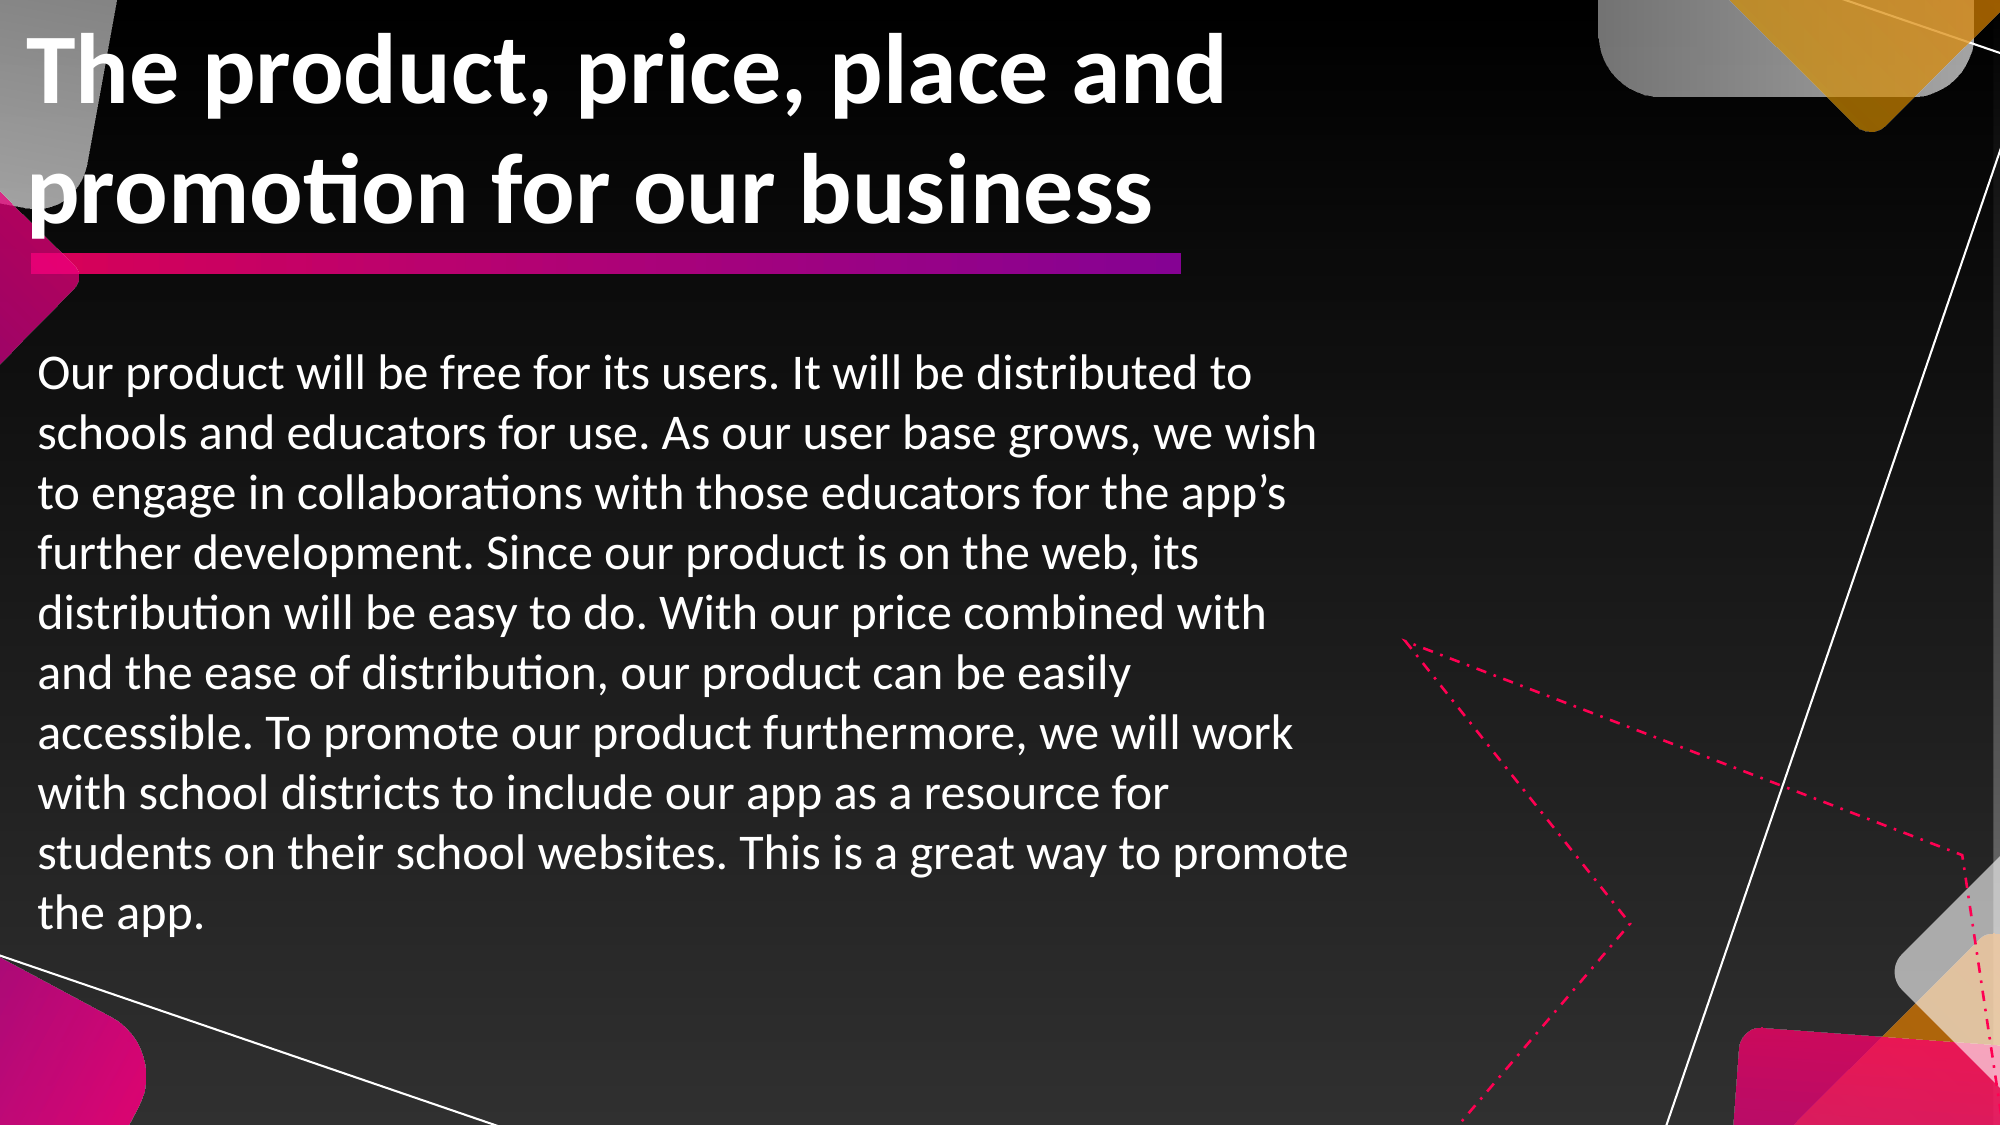

The product, price, place and promotion for our business

Our product will be free for its users. It will be distributed to schools and educators for use. As our user base grows, we wish to engage in collaborations with those educators for the app’s further development. Since our product is on the web, its distribution will be easy to do. With our price combined with and the ease of distribution, our product can be easily accessible. To promote our product furthermore, we will work with school districts to include our app as a resource for students on their school websites. This is a great way to promote the app.